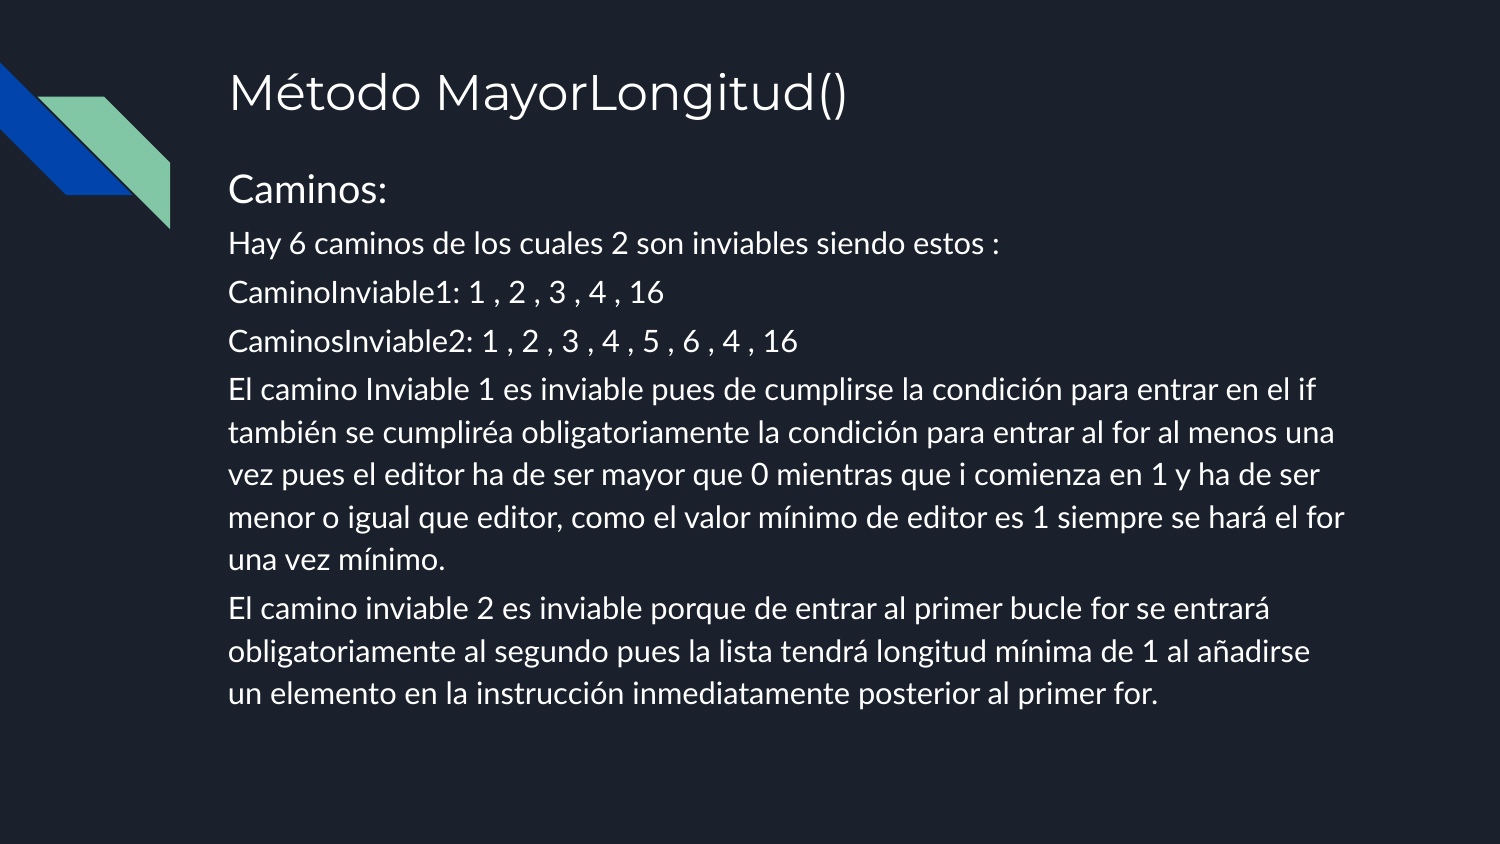

# Método MayorLongitud()
Caminos:
Hay 6 caminos de los cuales 2 son inviables siendo estos :
CaminoInviable1: 1 , 2 , 3 , 4 , 16
CaminosInviable2: 1 , 2 , 3 , 4 , 5 , 6 , 4 , 16
El camino Inviable 1 es inviable pues de cumplirse la condición para entrar en el if también se cumpliréa obligatoriamente la condición para entrar al for al menos una vez pues el editor ha de ser mayor que 0 mientras que i comienza en 1 y ha de ser menor o igual que editor, como el valor mínimo de editor es 1 siempre se hará el for una vez mínimo.
El camino inviable 2 es inviable porque de entrar al primer bucle for se entrará obligatoriamente al segundo pues la lista tendrá longitud mínima de 1 al añadirse un elemento en la instrucción inmediatamente posterior al primer for.